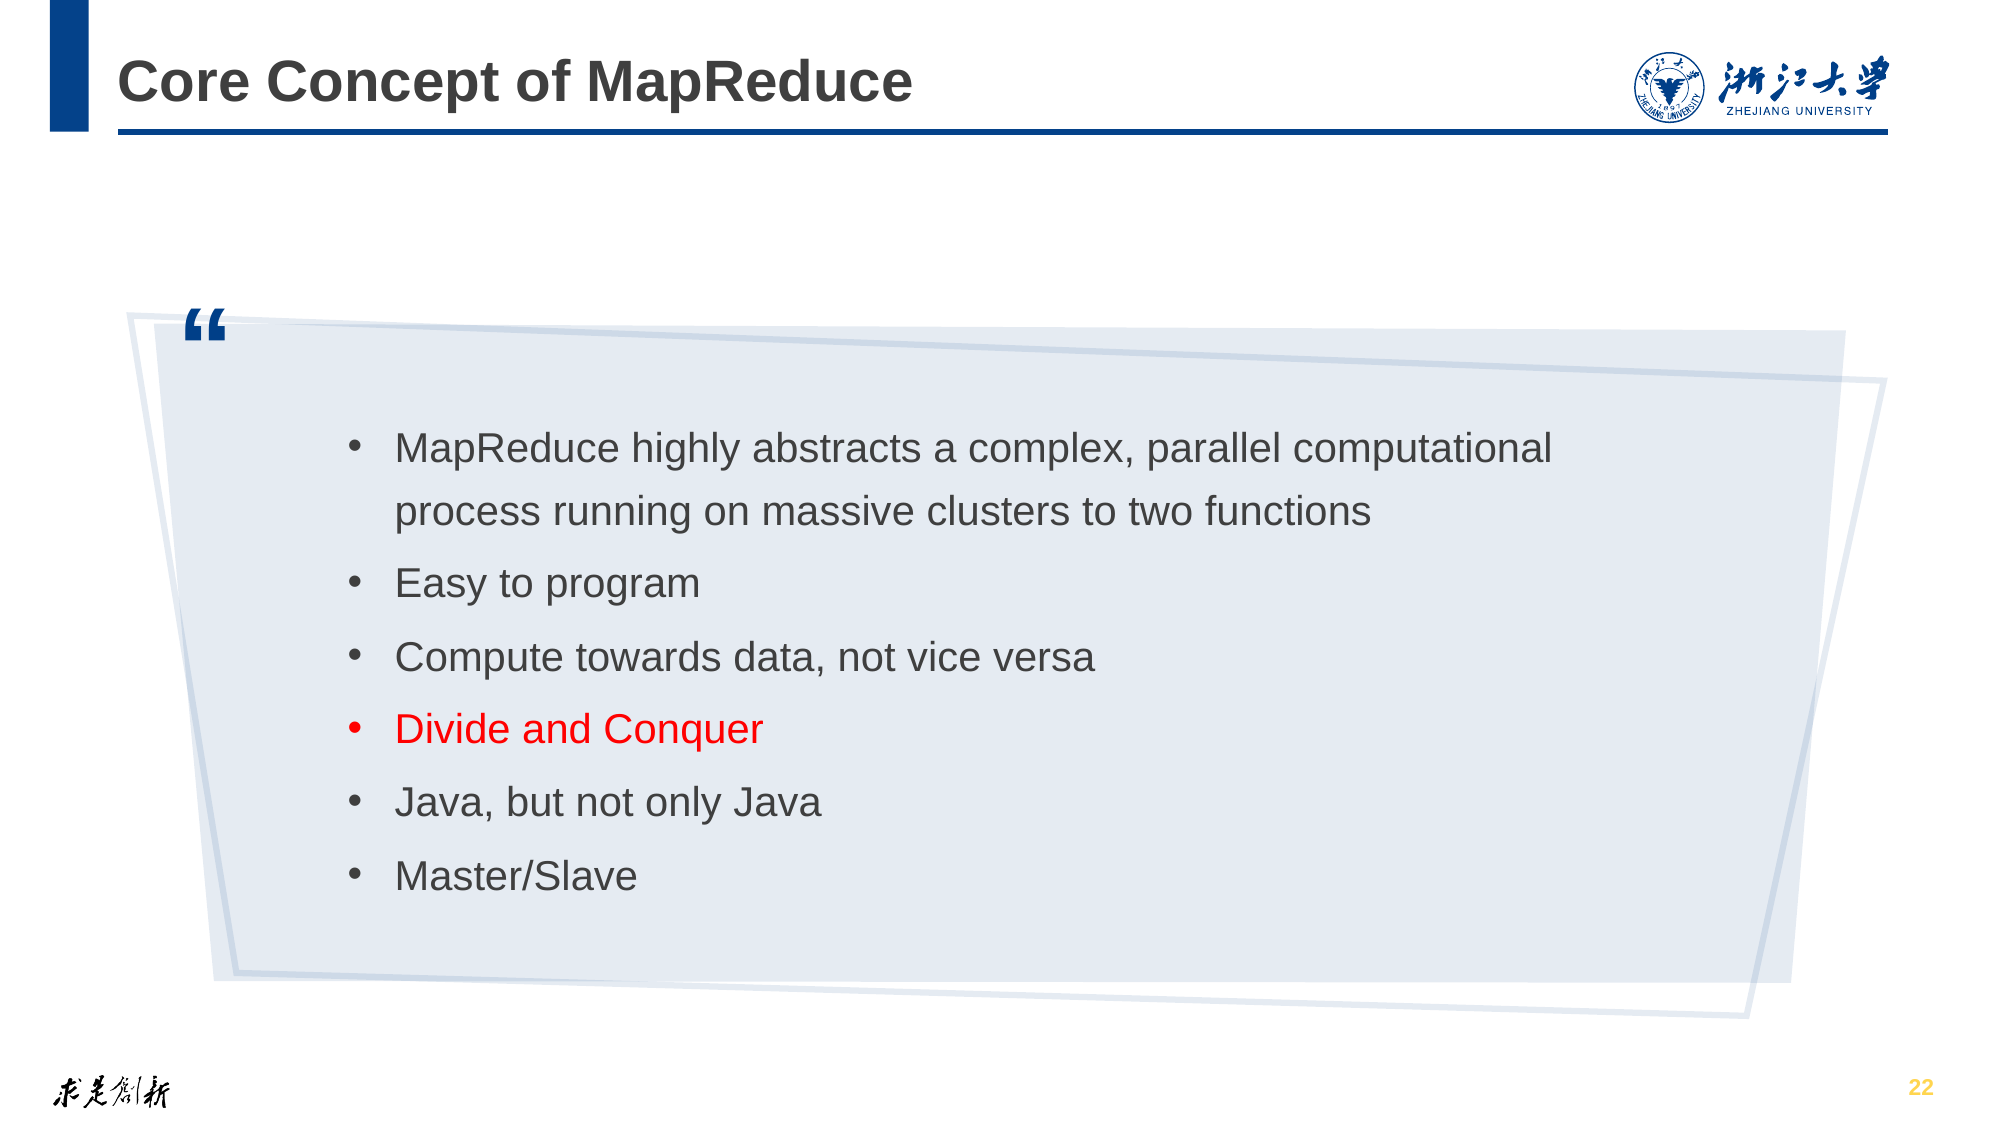

# Core Concept of MapReduce
“

MapReduce highly abstracts a complex, parallel computational process running on massive clusters to two functions
Easy to program
Compute towards data, not vice versa
Divide and Conquer
Java, but not only Java
Master/Slave
22